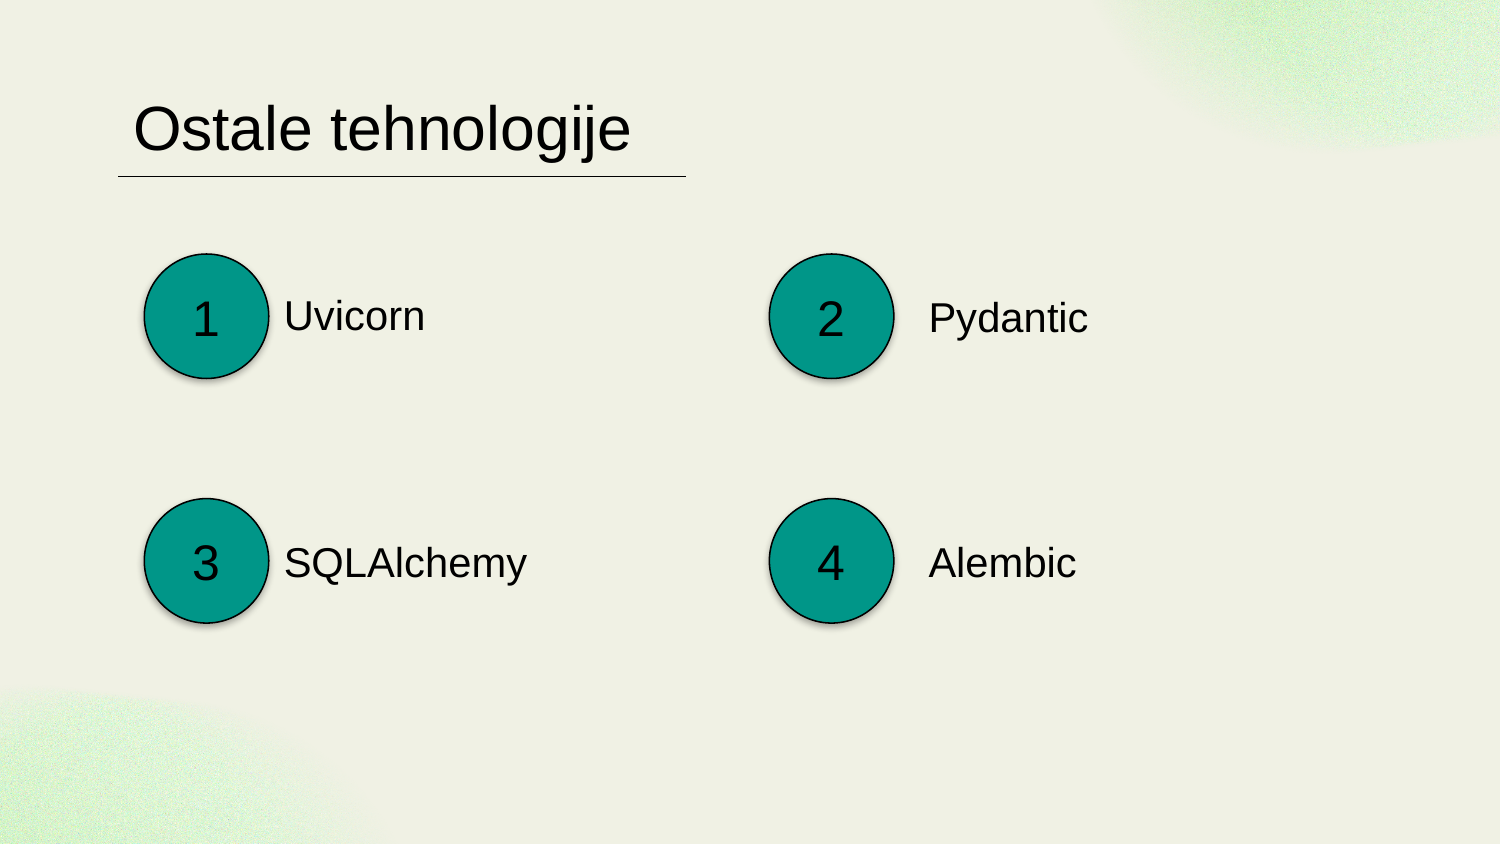

# Ostale tehnologije
Uvicorn
1
2
Pydantic
3
SQLAlchemy
4
Alembic